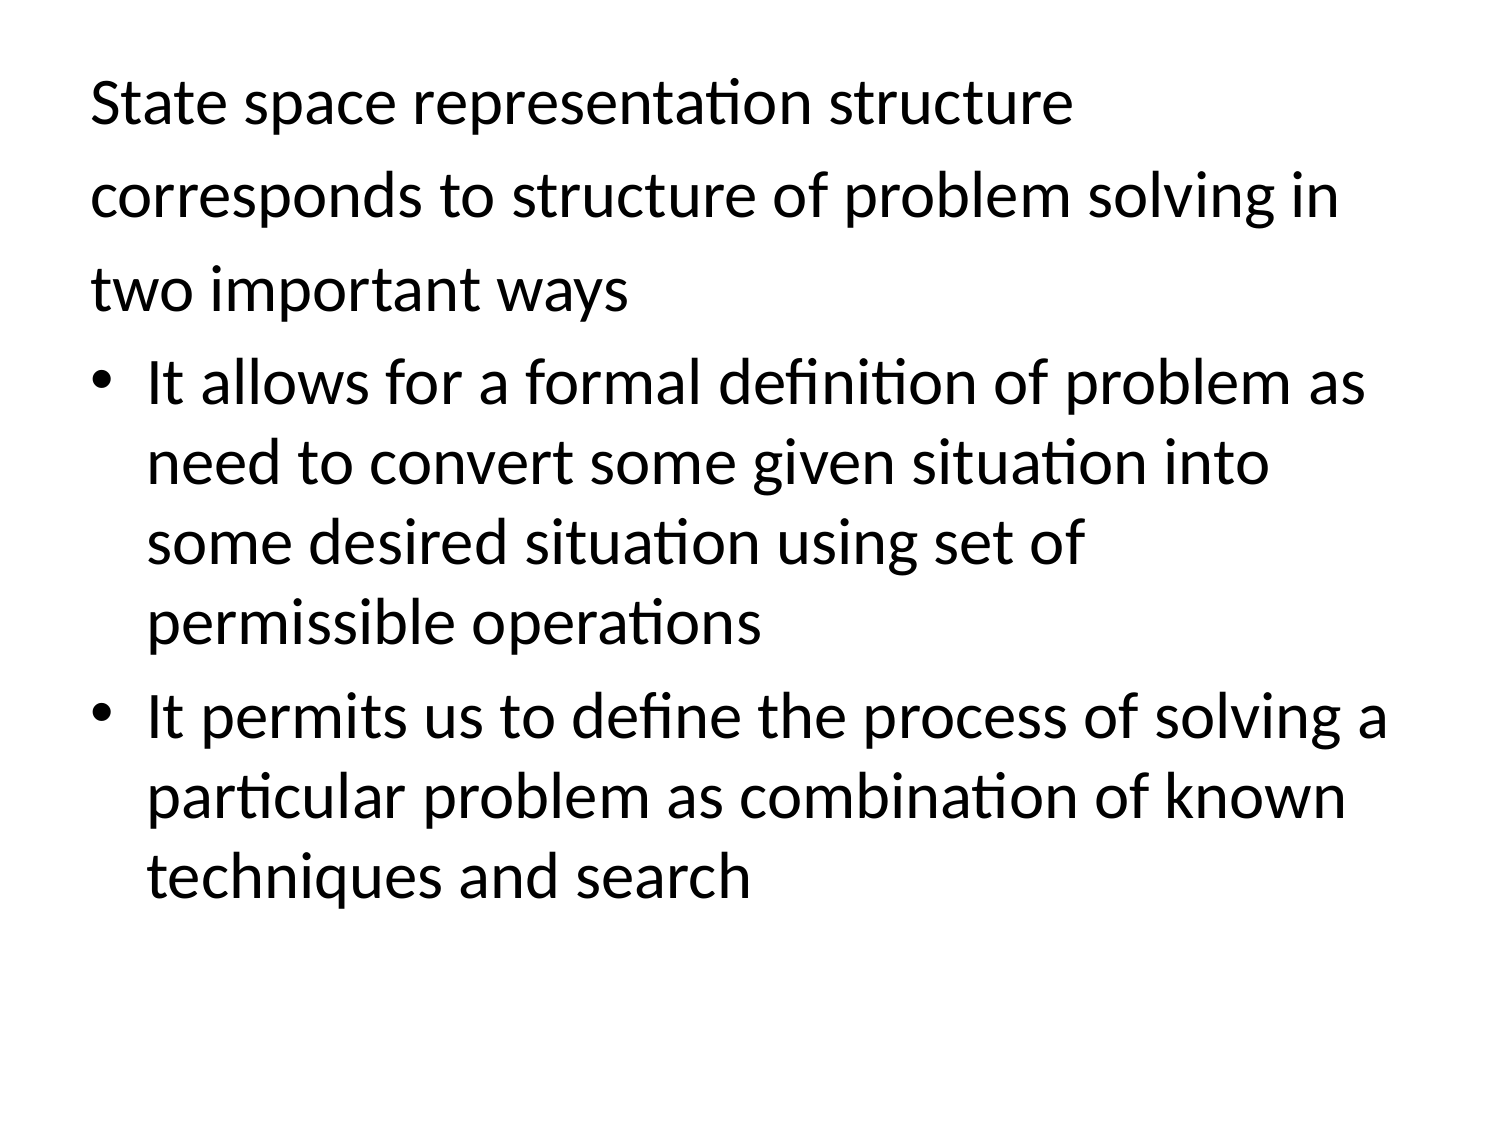

State space representation structure
corresponds to structure of problem solving in
two important ways
It allows for a formal definition of problem as need to convert some given situation into some desired situation using set of permissible operations
It permits us to define the process of solving a particular problem as combination of known techniques and search